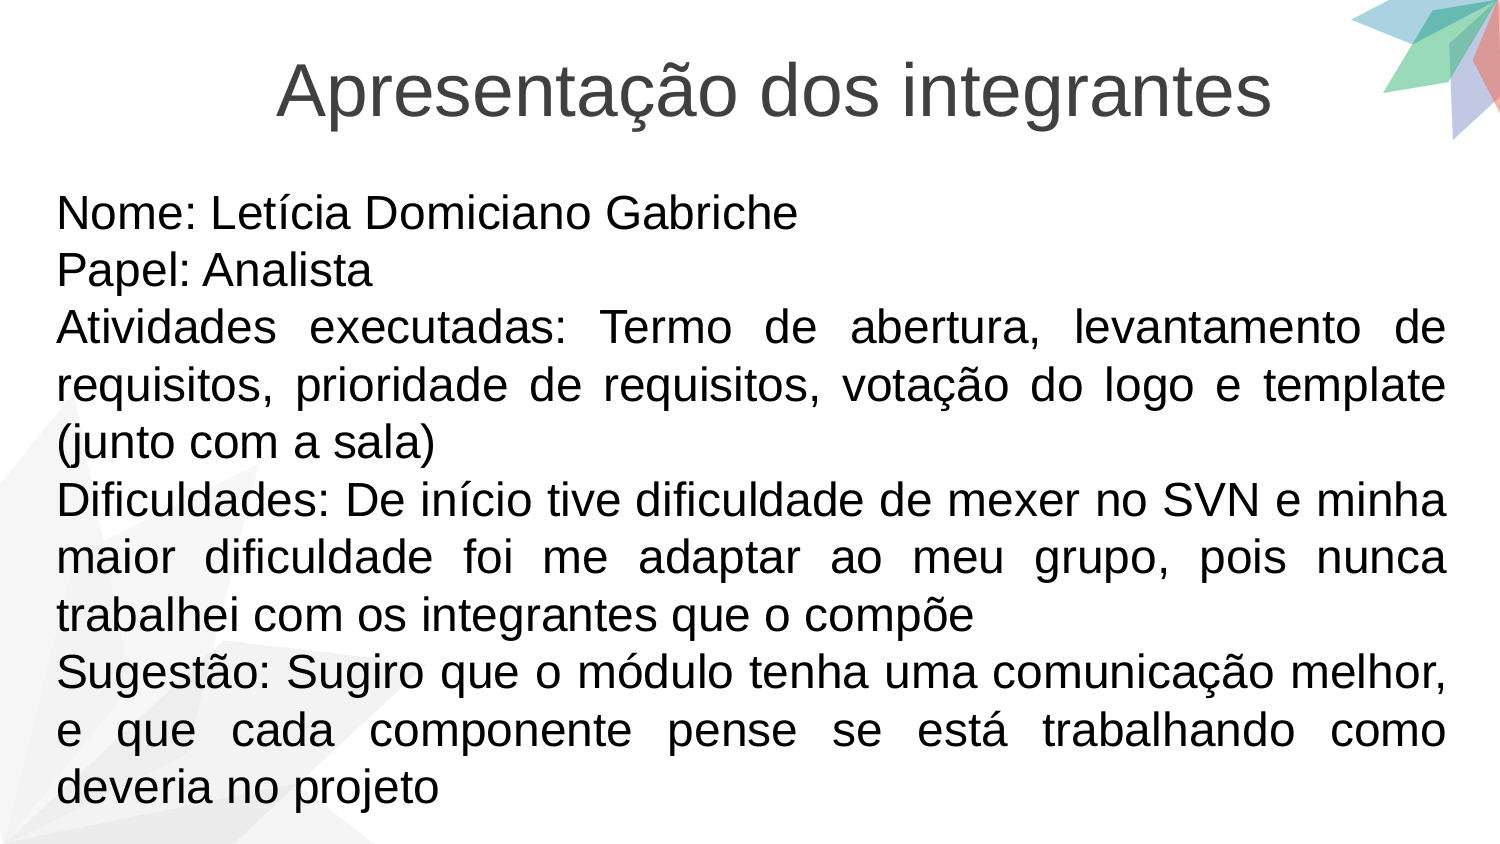

Apresentação dos integrantes
Nome: Letícia Domiciano Gabriche
Papel: Analista
Atividades executadas: Termo de abertura, levantamento de requisitos, prioridade de requisitos, votação do logo e template (junto com a sala)
Dificuldades: De início tive dificuldade de mexer no SVN e minha maior dificuldade foi me adaptar ao meu grupo, pois nunca trabalhei com os integrantes que o compõe
Sugestão: Sugiro que o módulo tenha uma comunicação melhor, e que cada componente pense se está trabalhando como deveria no projeto